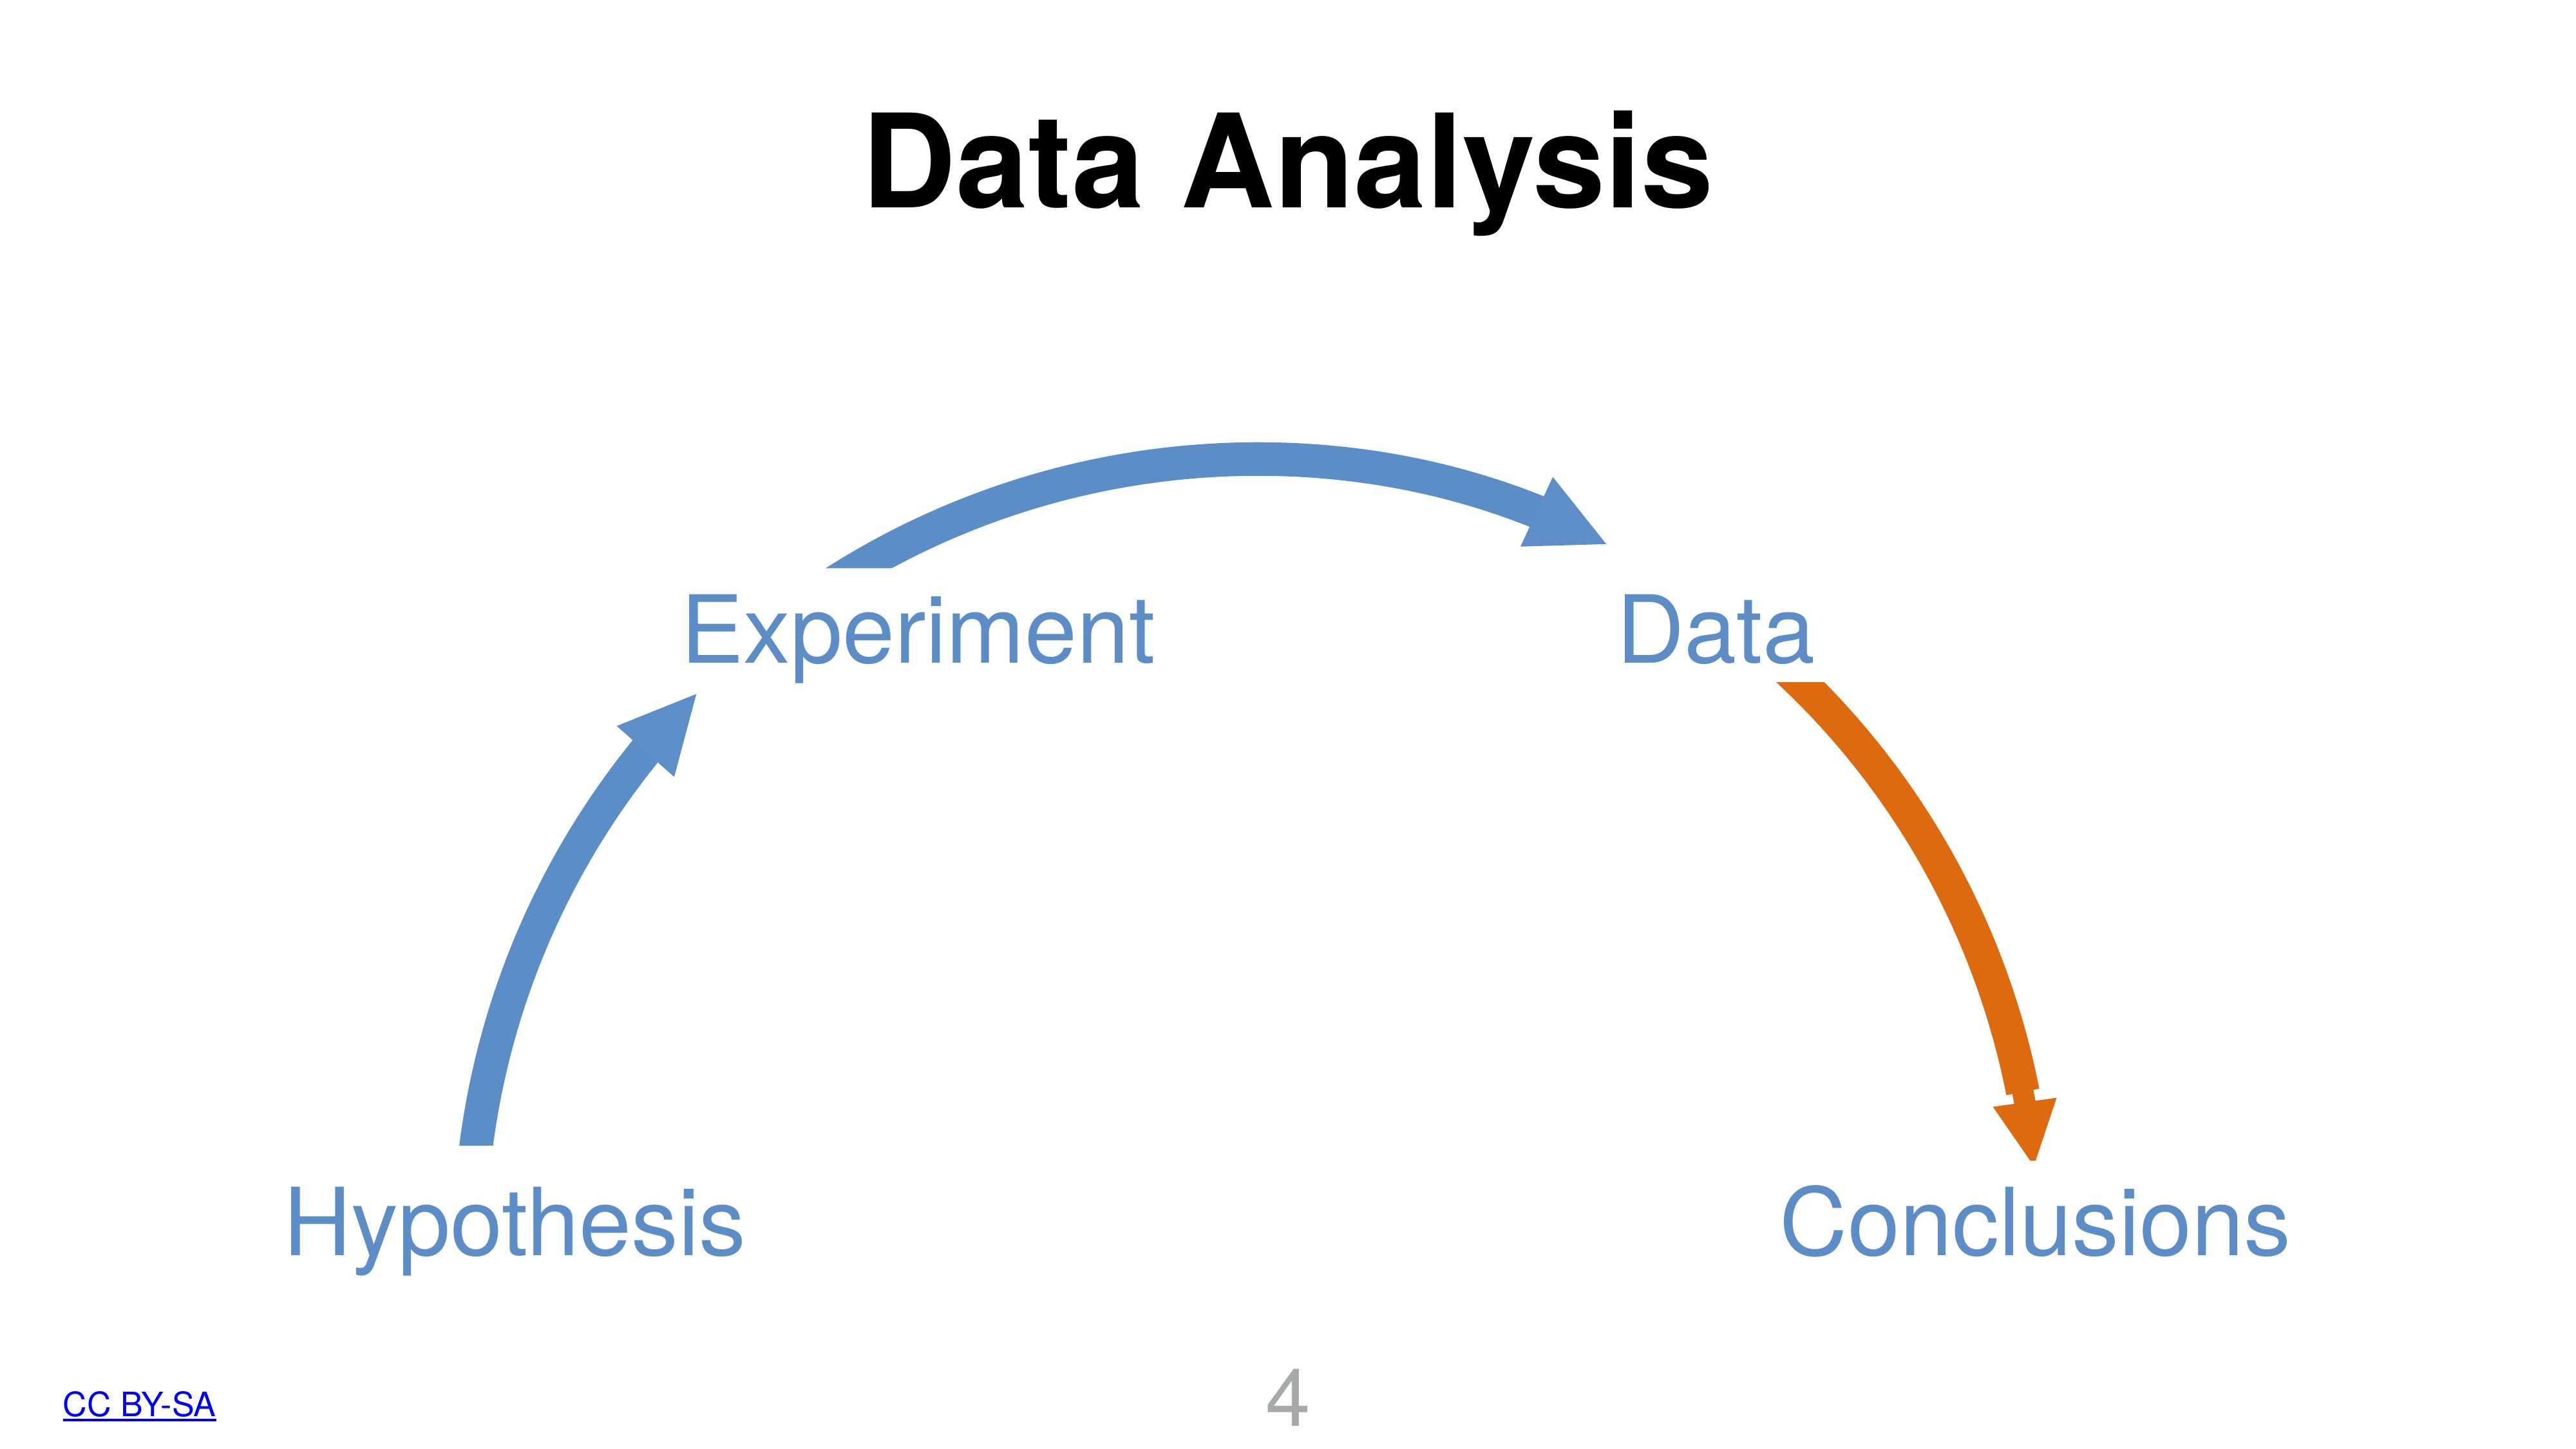

Data Analysis

Experiment
Data

Hypothesis
Conclusions
4